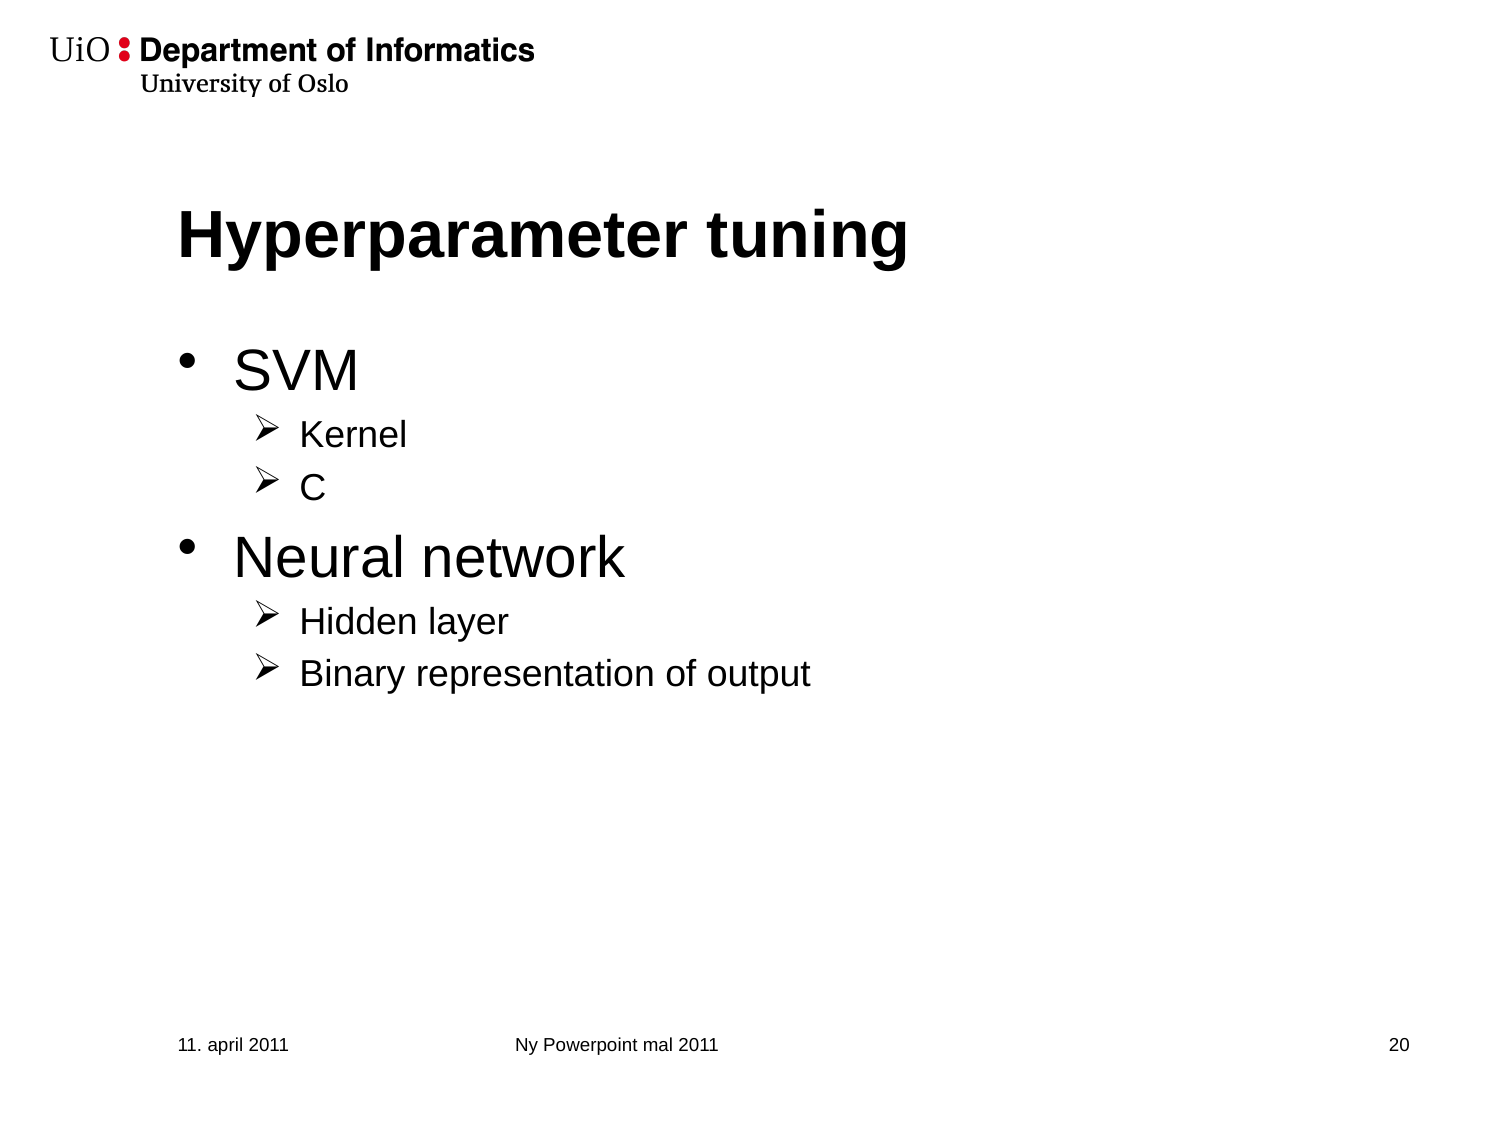

# Hyperparameter tuning
SVM
Kernel
C
Neural network
Hidden layer
Binary representation of output
11. april 2011
Ny Powerpoint mal 2011
20